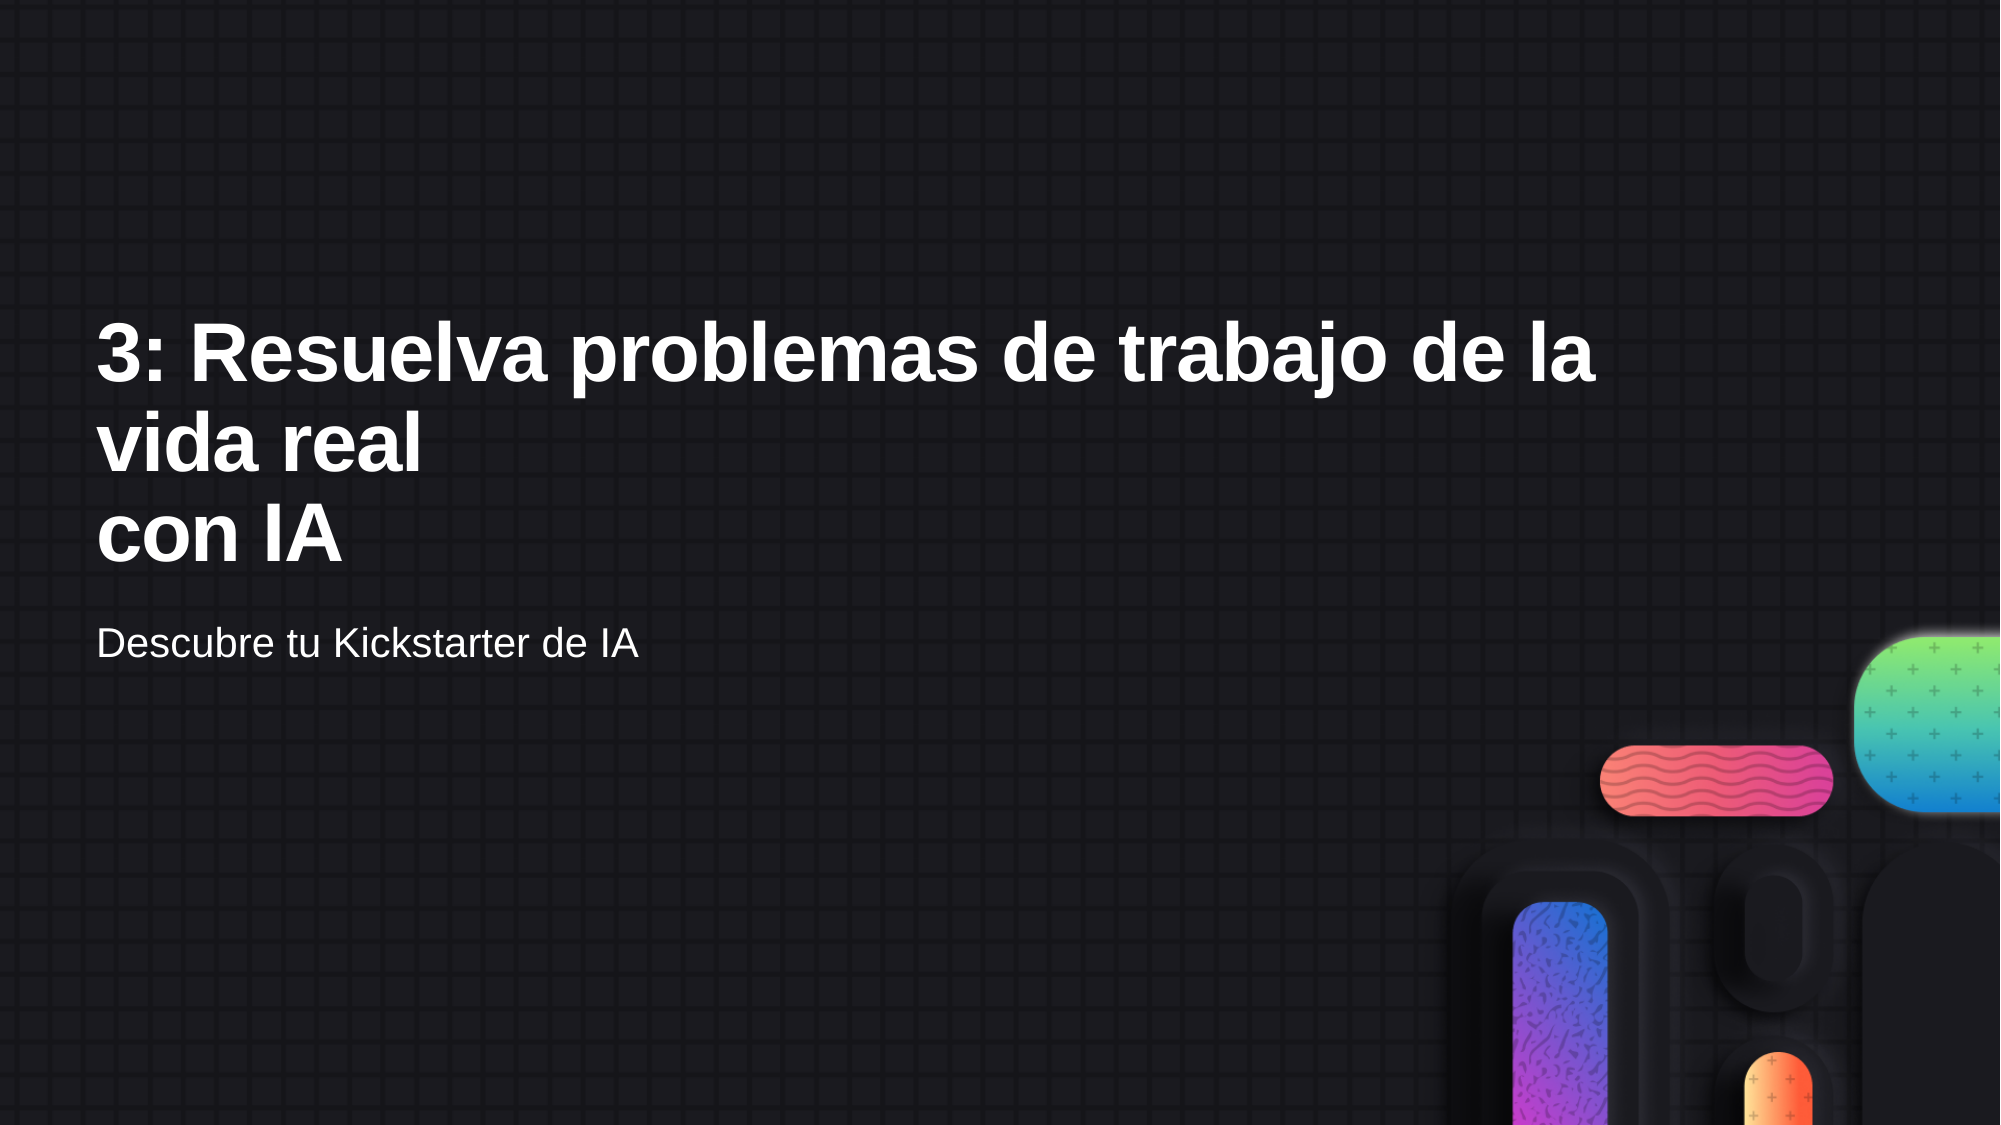

# 3: Resuelva problemas de trabajo de la vida real con IA
Descubre tu Kickstarter de IA